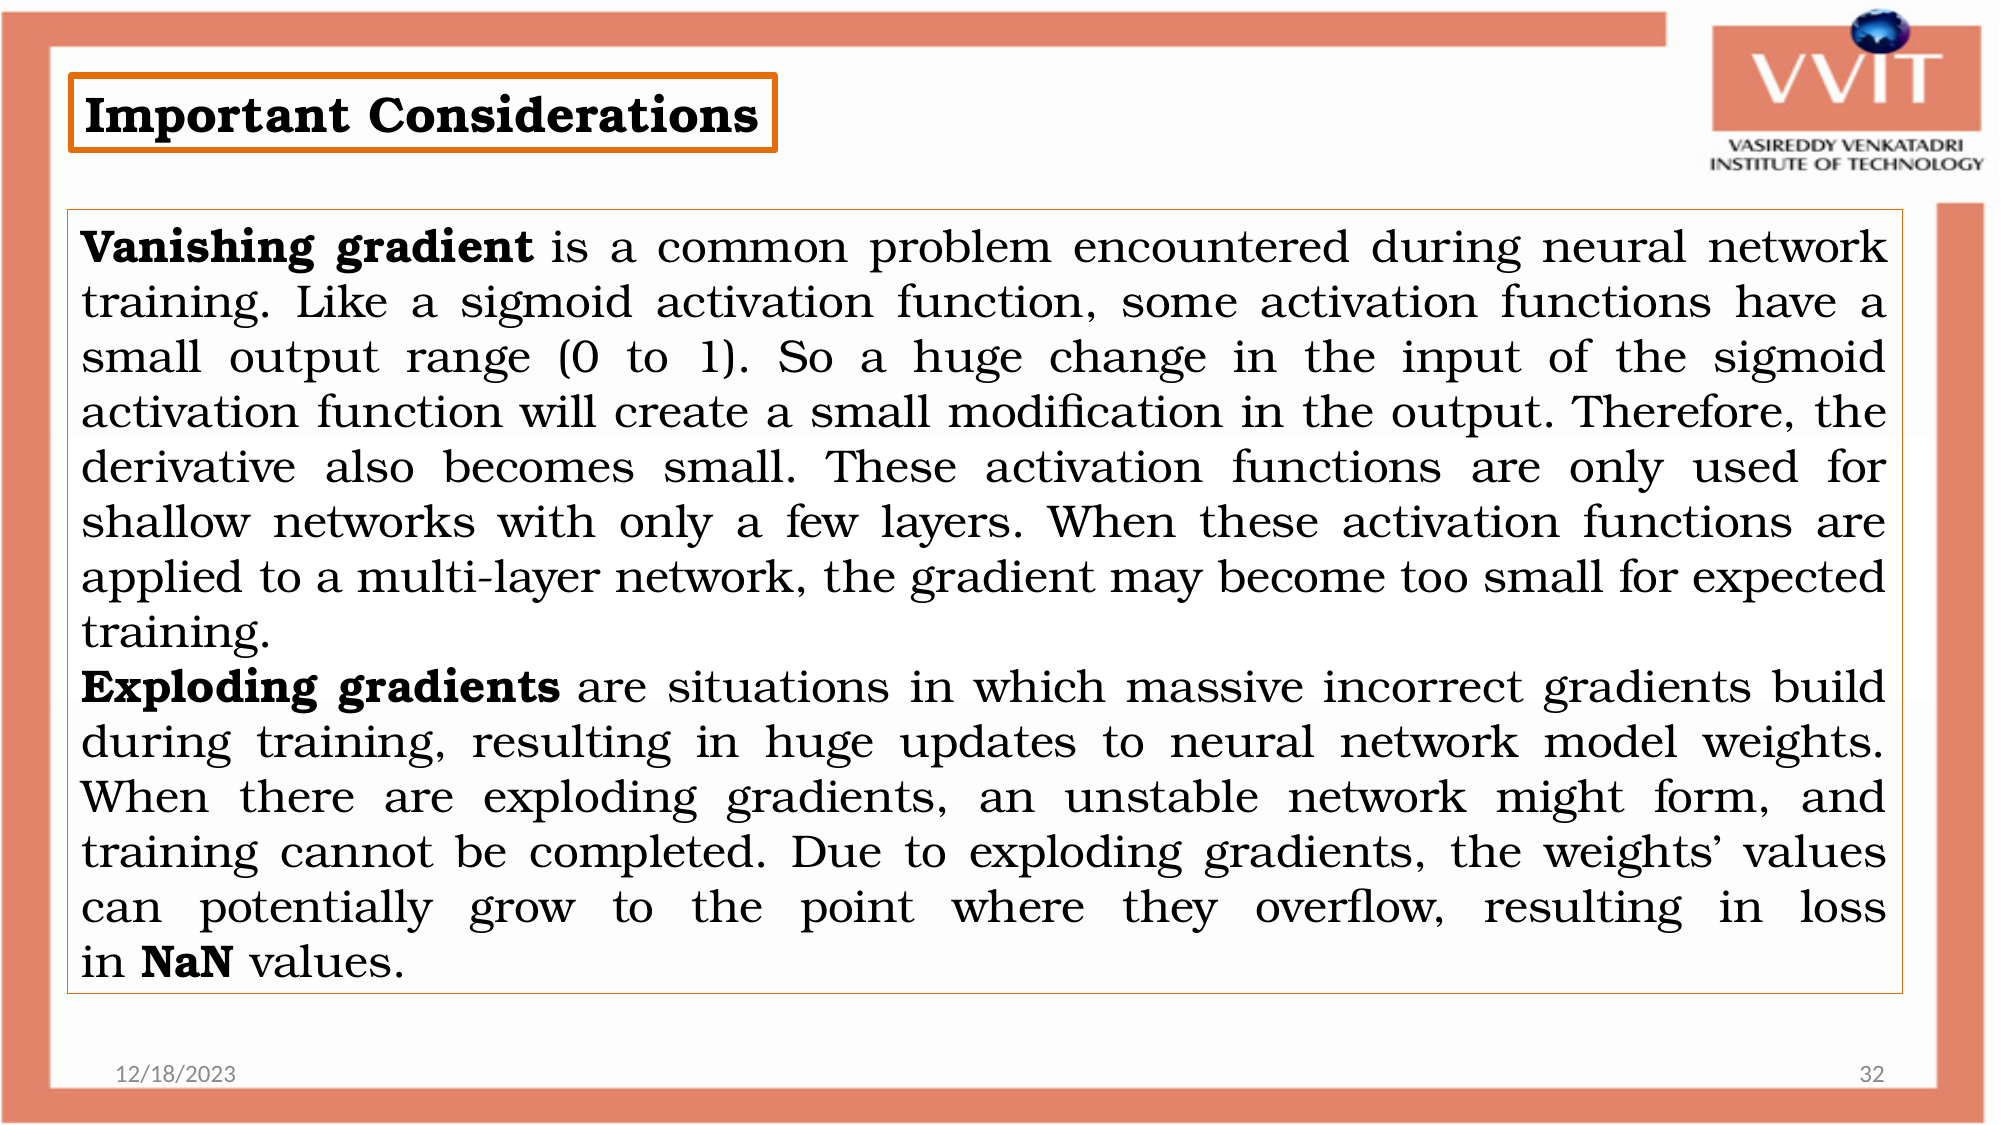

Important Considerations
Vanishing gradient is a common problem encountered during neural network training. Like a sigmoid activation function, some activation functions have a small output range (0 to 1). So a huge change in the input of the sigmoid activation function will create a small modification in the output. Therefore, the derivative also becomes small. These activation functions are only used for shallow networks with only a few layers. When these activation functions are applied to a multi-layer network, the gradient may become too small for expected training.
Exploding gradients are situations in which massive incorrect gradients build during training, resulting in huge updates to neural network model weights. When there are exploding gradients, an unstable network might form, and training cannot be completed. Due to exploding gradients, the weights’ values can potentially grow to the point where they overflow, resulting in loss in NaN values.
12/18/2023
32